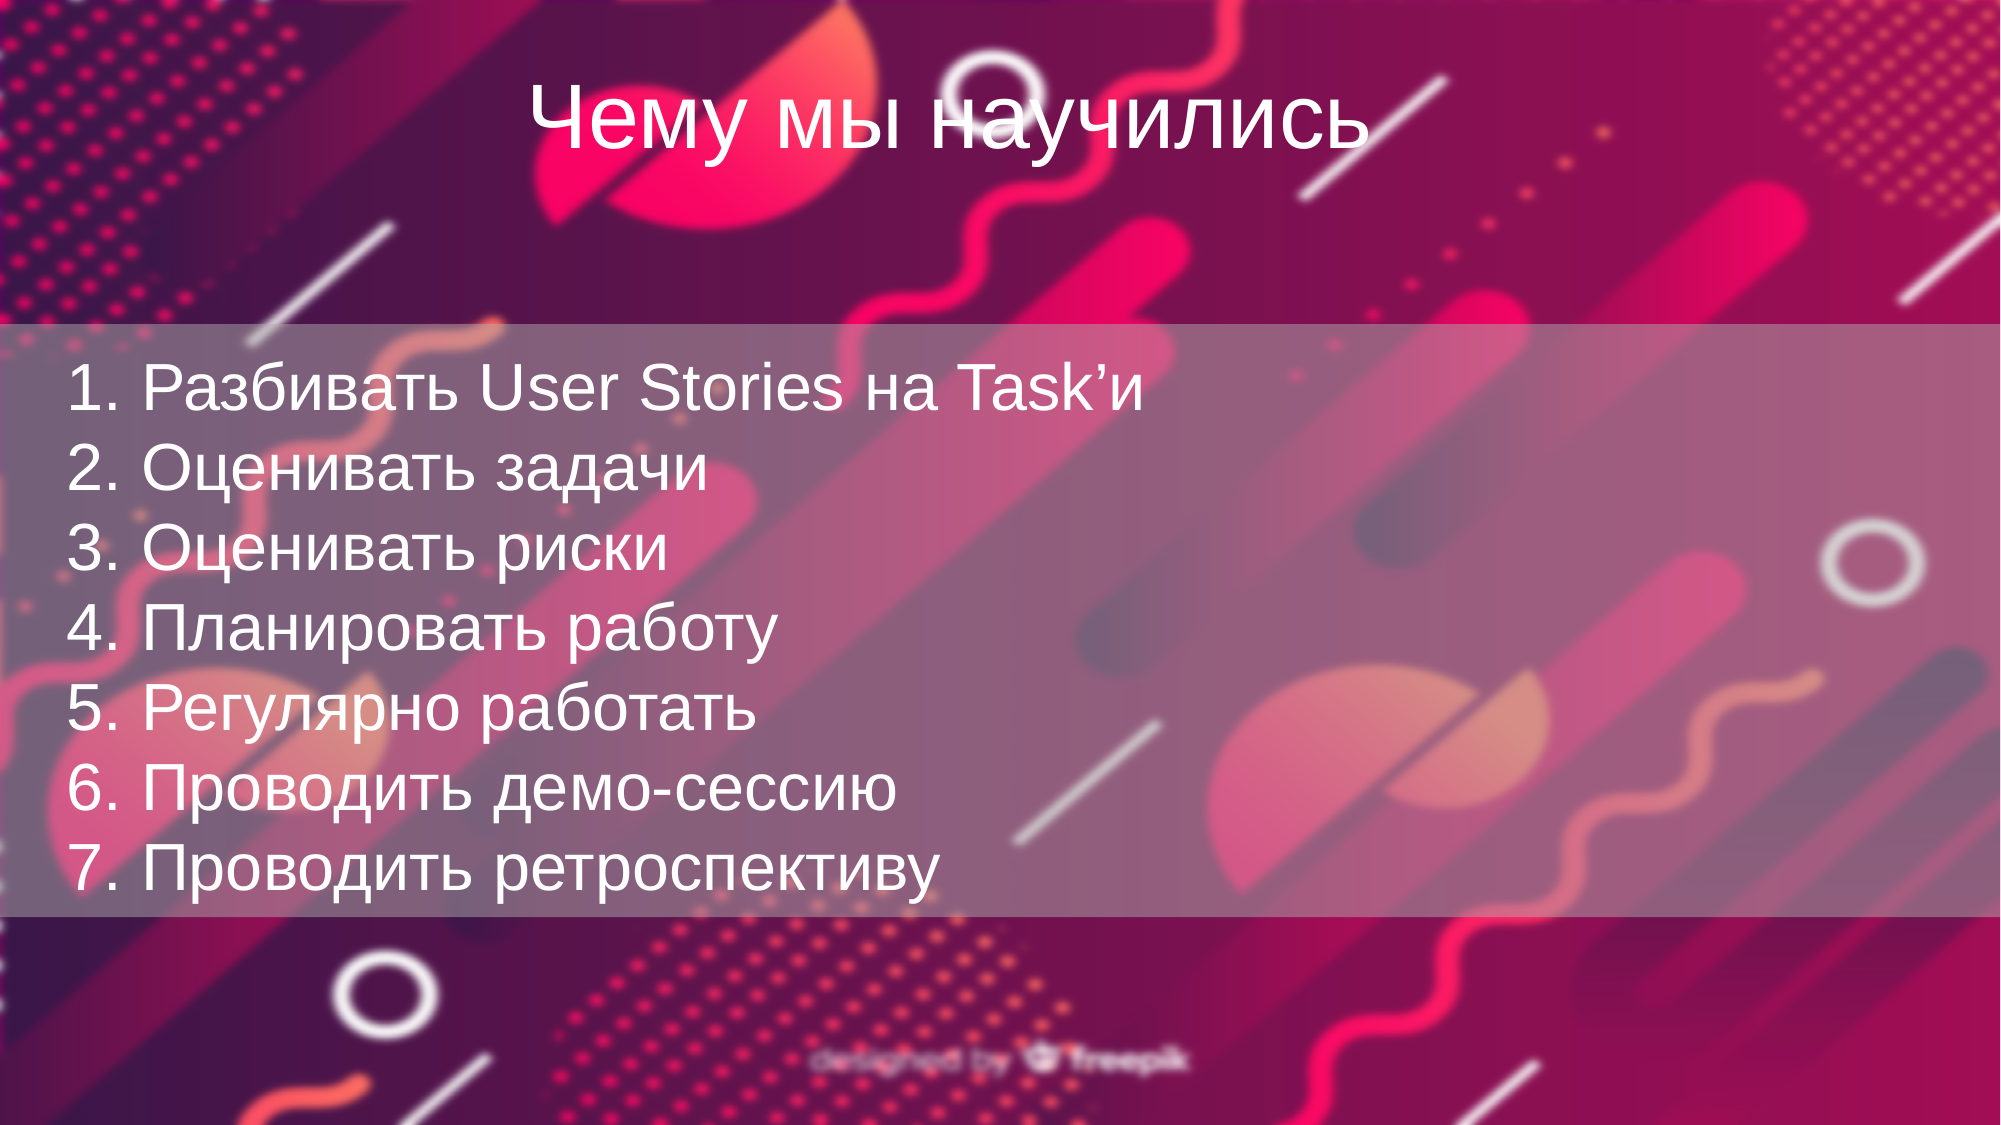

Чему мы научились

Разбивать User Stories на Task’и
Оценивать задачи
Оценивать риски
Планировать работу
Регулярно работать
Проводить демо-сессию
Проводить ретроспективу